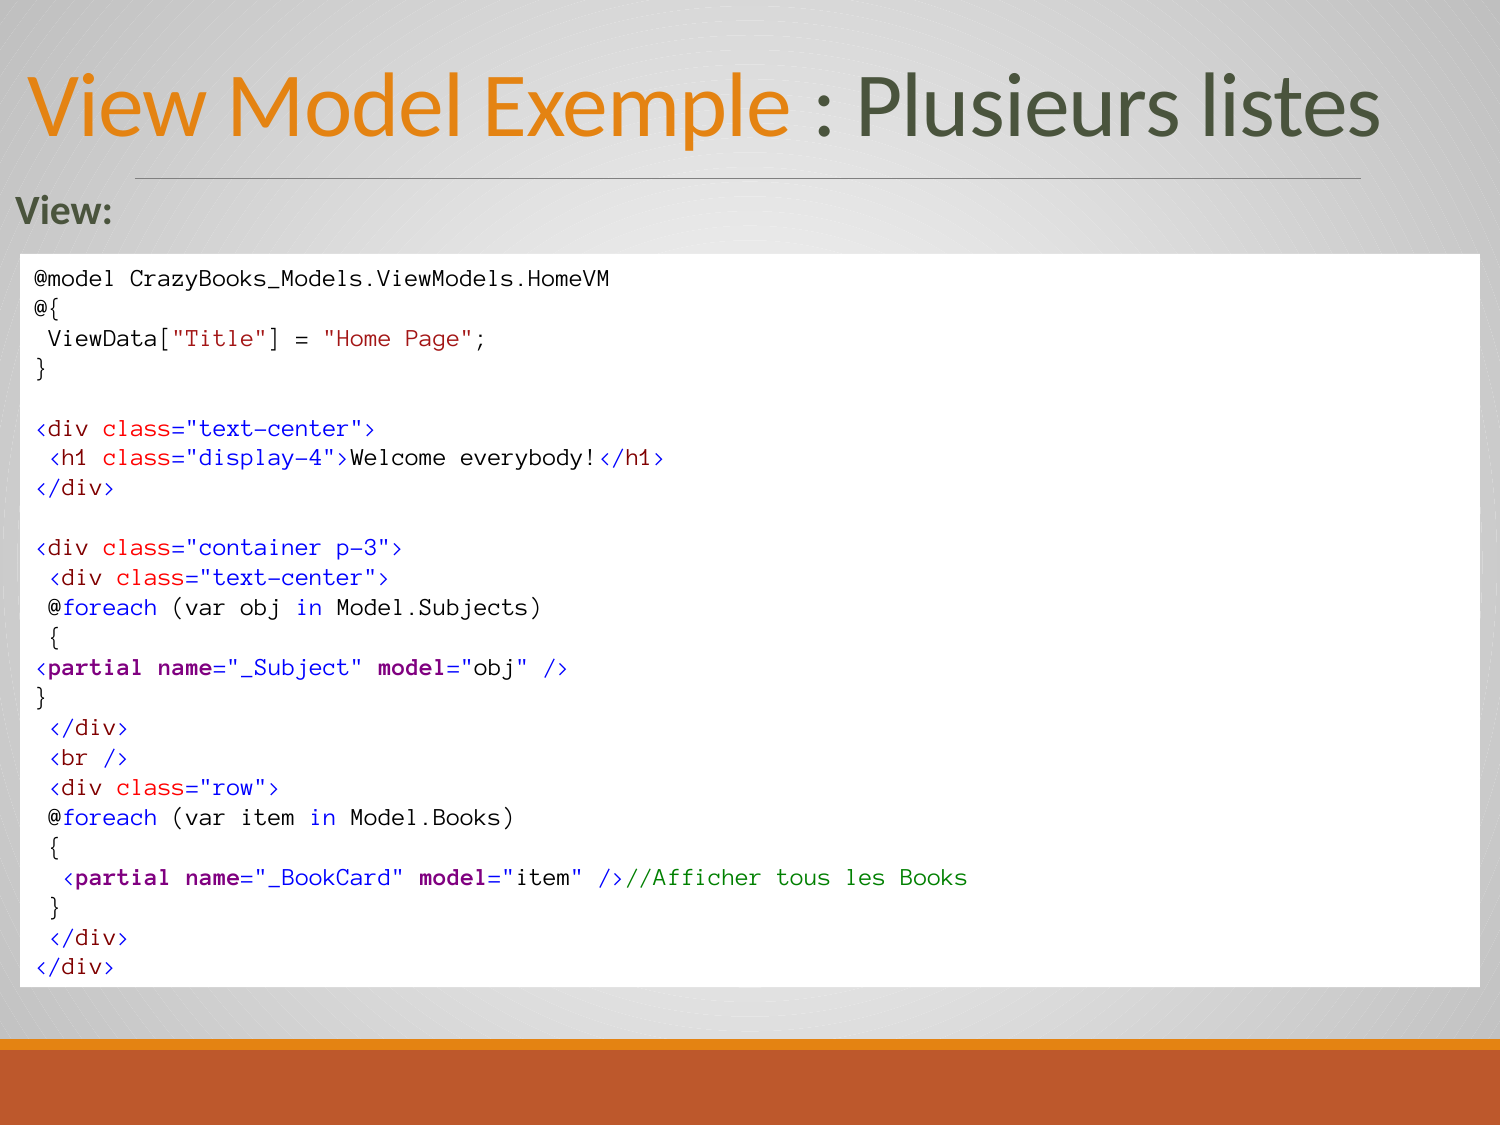

# View Model Exemple : Plusieurs listes
View:

@model CrazyBooks_Models.ViewModels.HomeVM
﻿@{
 ViewData["Title"] = "Home Page";
}

<div class="text-center">
 <h1 class="display-4">Welcome everybody!</h1>
</div>

<div class="container p-3">
 <div class="text-center">
 @foreach (var obj in Model.Subjects)
 {
<partial name="_Subject" model="obj" />
}
 </div>
 <br />
 <div class="row">
 @foreach (var item in Model.Books)
 {
  <partial name="_BookCard" model="item" />//Afficher tous les Books
 }
 </div>
</div>